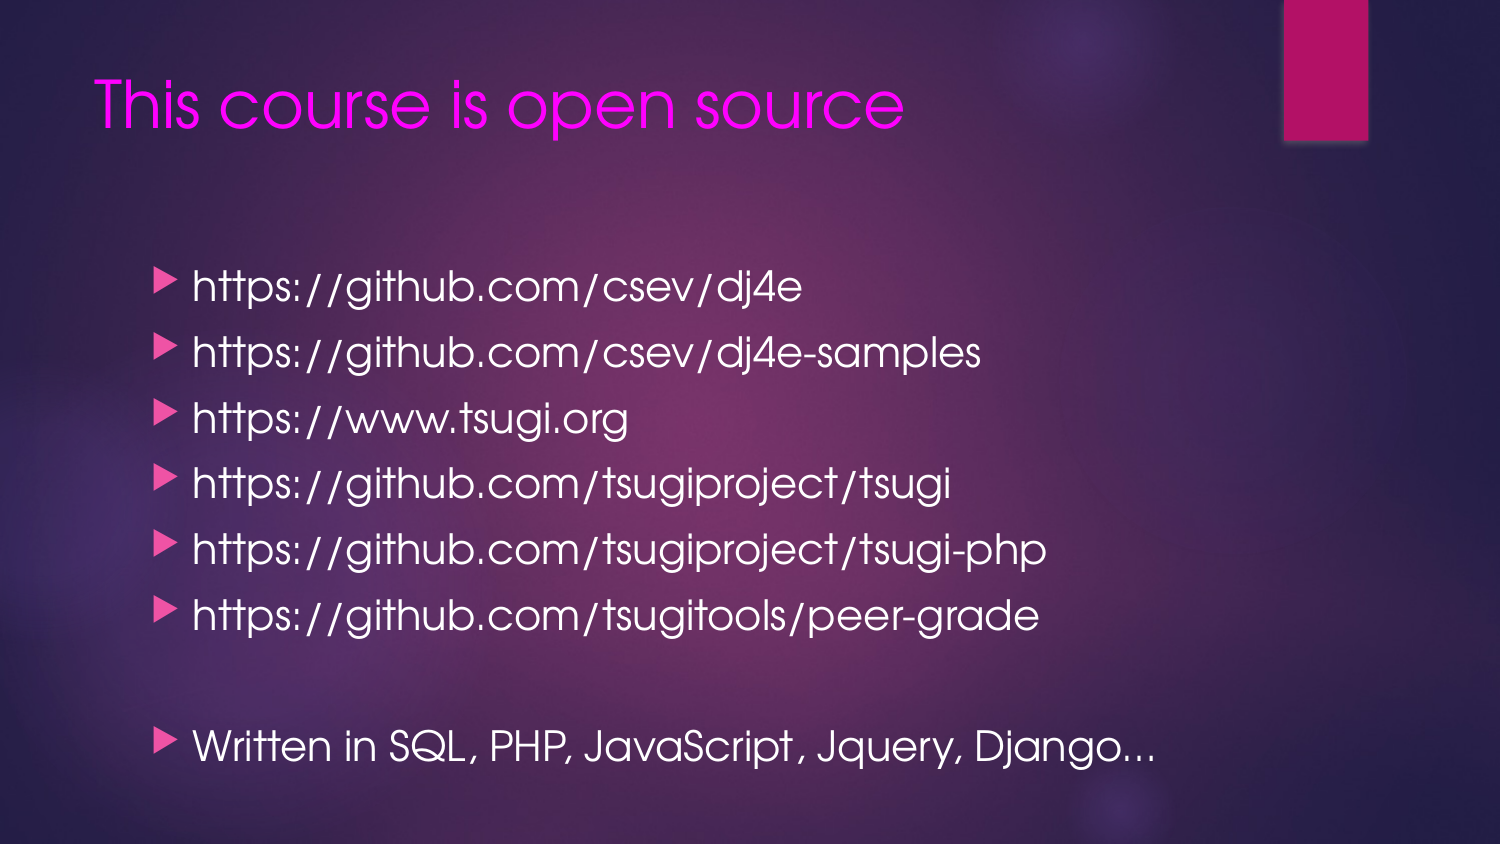

# This course is open source
https://github.com/csev/dj4e
https://github.com/csev/dj4e-samples
https://www.tsugi.org
https://github.com/tsugiproject/tsugi
https://github.com/tsugiproject/tsugi-php
https://github.com/tsugitools/peer-grade

Written in SQL, PHP, JavaScript, Jquery, Django…